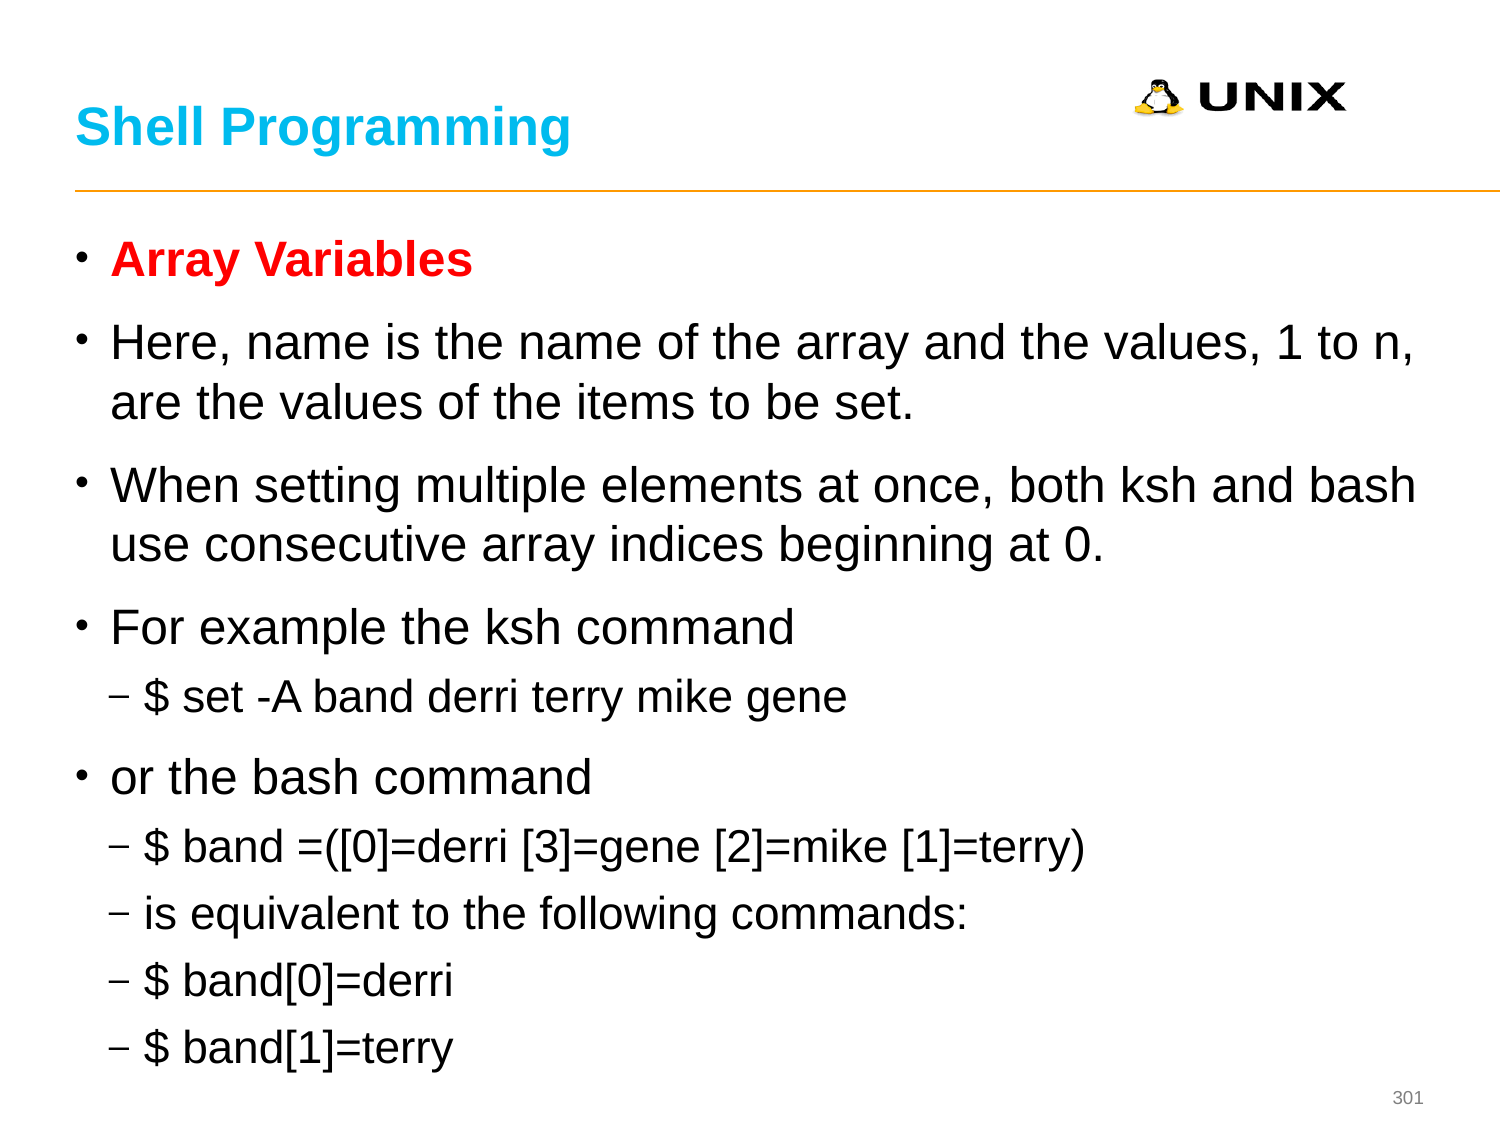

# Shell Programming
Array Variables
Here, name is the name of the array and the values, 1 to n, are the values of the items to be set.
When setting multiple elements at once, both ksh and bash use consecutive array indices beginning at 0.
For example the ksh command
$ set -A band derri terry mike gene
or the bash command
$ band =([0]=derri [3]=gene [2]=mike [1]=terry)
is equivalent to the following commands:
$ band[0]=derri
$ band[1]=terry